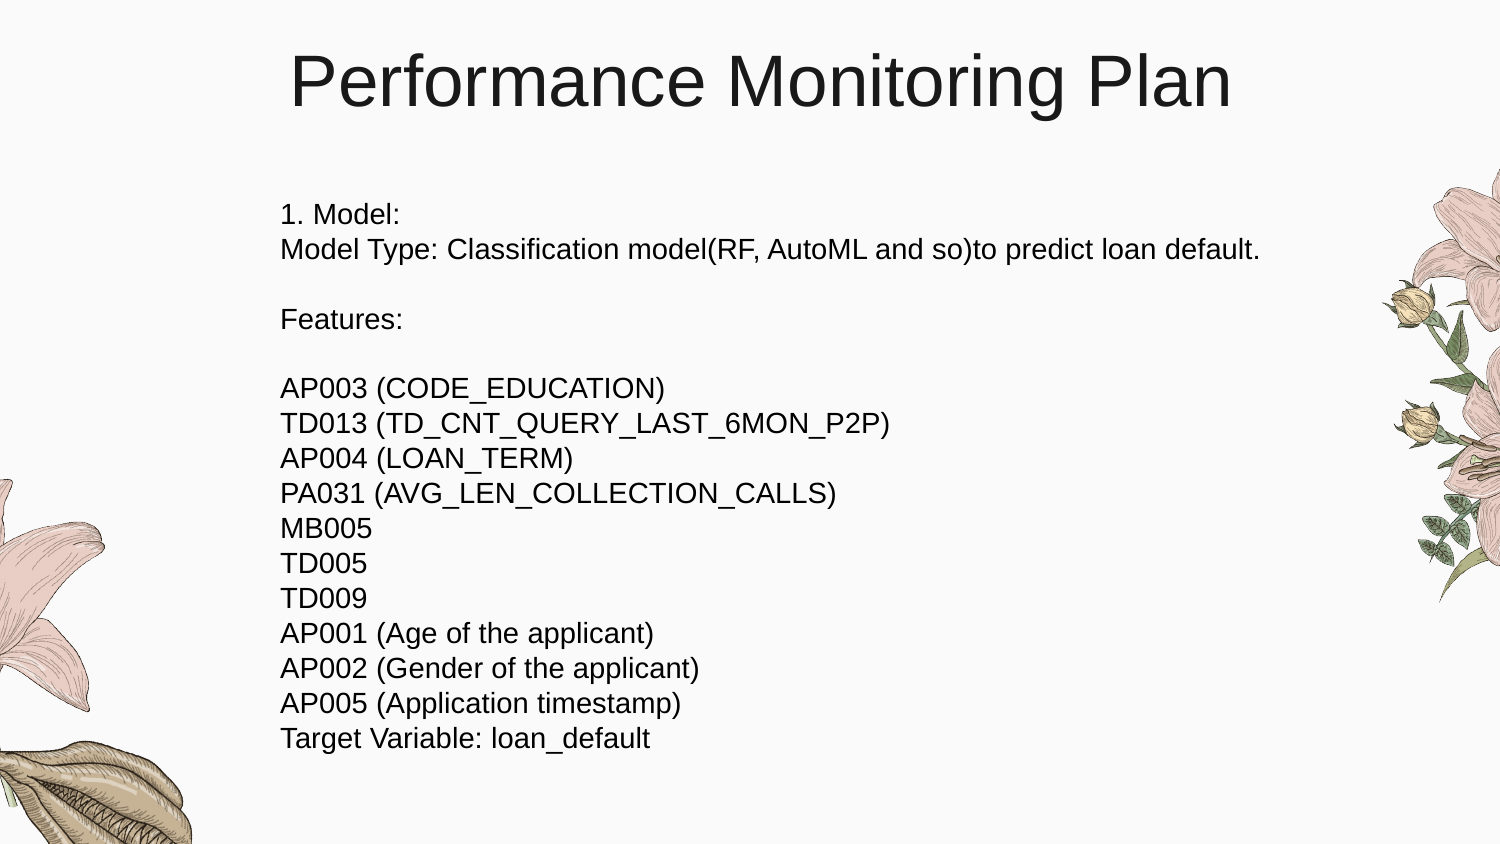

# Performance Monitoring Plan
1. Model:
Model Type: Classification model(RF, AutoML and so)to predict loan default.

Features:

AP003 (CODE_EDUCATION)
TD013 (TD_CNT_QUERY_LAST_6MON_P2P)
AP004 (LOAN_TERM)
PA031 (AVG_LEN_COLLECTION_CALLS)
MB005
TD005
TD009
AP001 (Age of the applicant)
AP002 (Gender of the applicant)
AP005 (Application timestamp)
Target Variable: loan_default